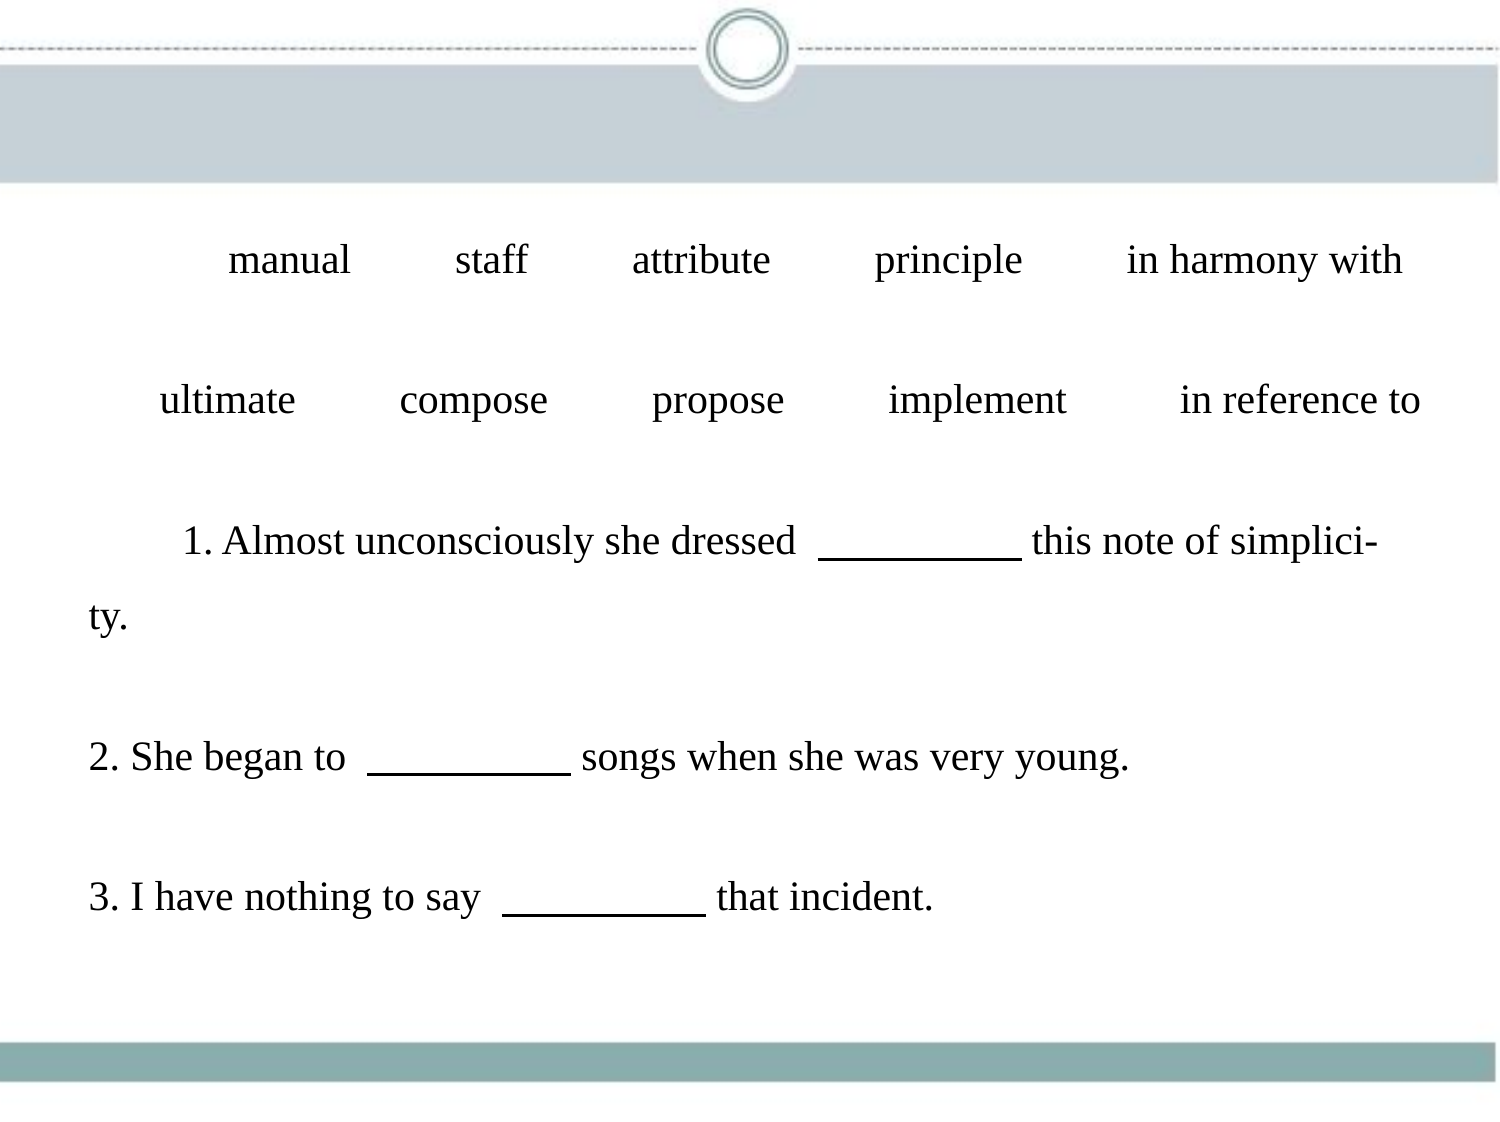

manual　　staff　　attribute　　principle　　in harmony with
 　ultimate　　compose　　propose　　implement　　 in reference to
　　1. Almost unconsciously she dressed 　　　　    this note of simplici-
ty.
2. She began to 　　　　    songs when she was very young.
3. I have nothing to say 　　　　    that incident.